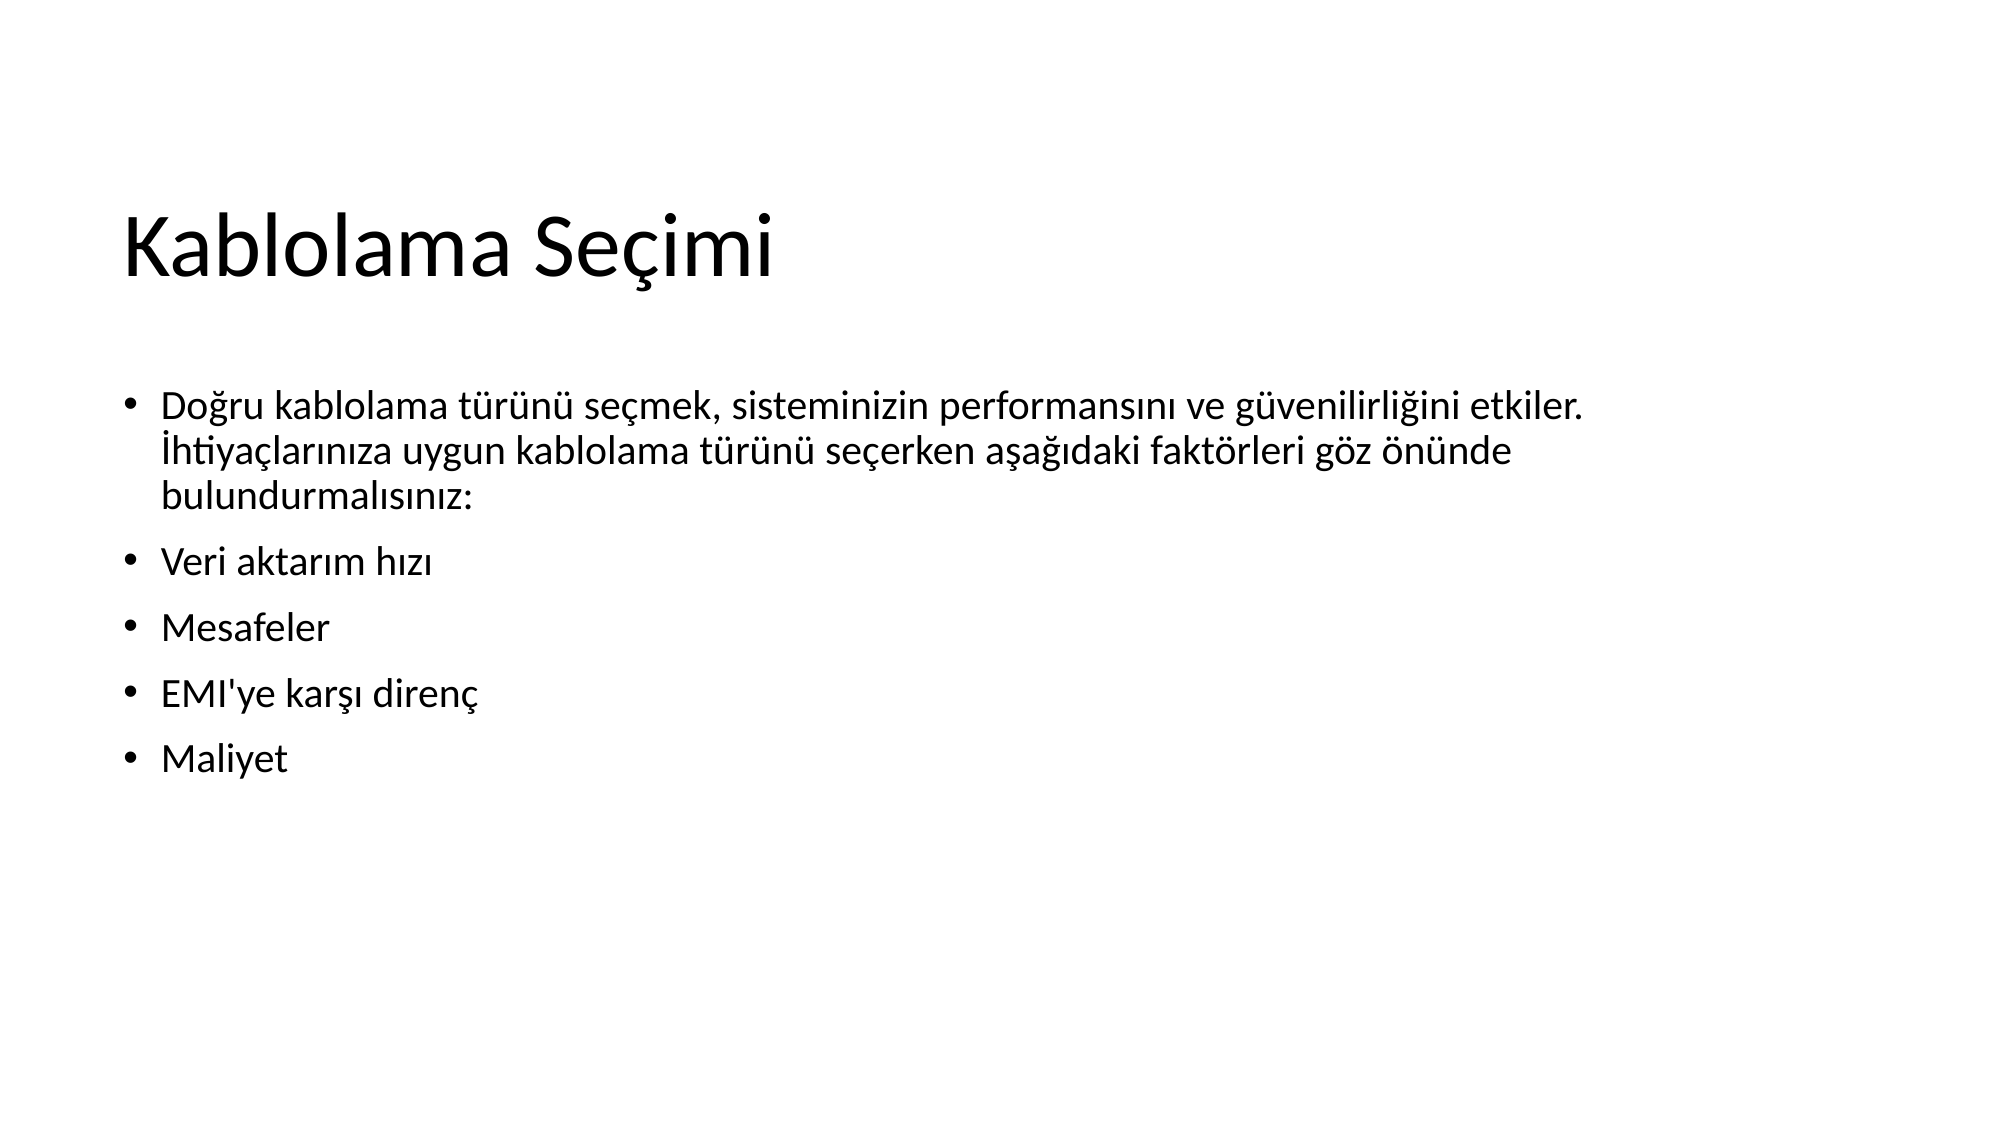

# Kablolama Seçimi
Doğru kablolama türünü seçmek, sisteminizin performansını ve güvenilirliğini etkiler. İhtiyaçlarınıza uygun kablolama türünü seçerken aşağıdaki faktörleri göz önünde bulundurmalısınız:
Veri aktarım hızı
Mesafeler
EMI'ye karşı direnç
Maliyet